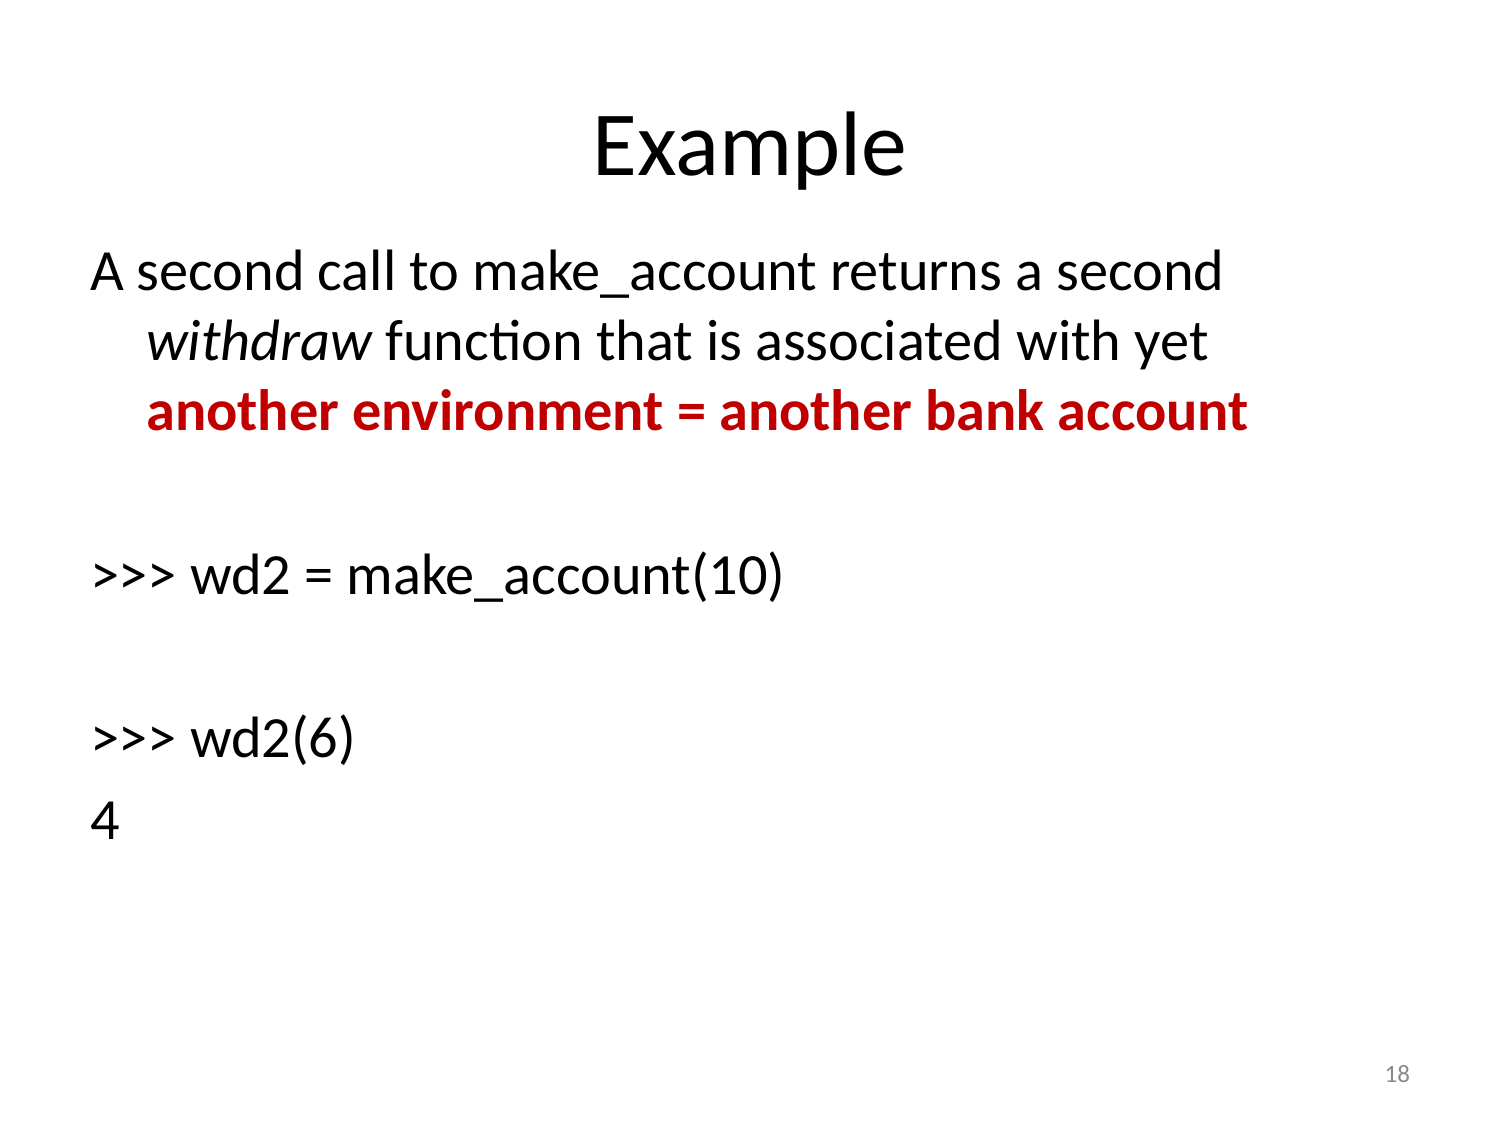

# Example
A second call to make_account returns a second withdraw function that is associated with yet another environment = another bank account

>>> wd2 = make_account(10)

>>> wd2(6)
4
18